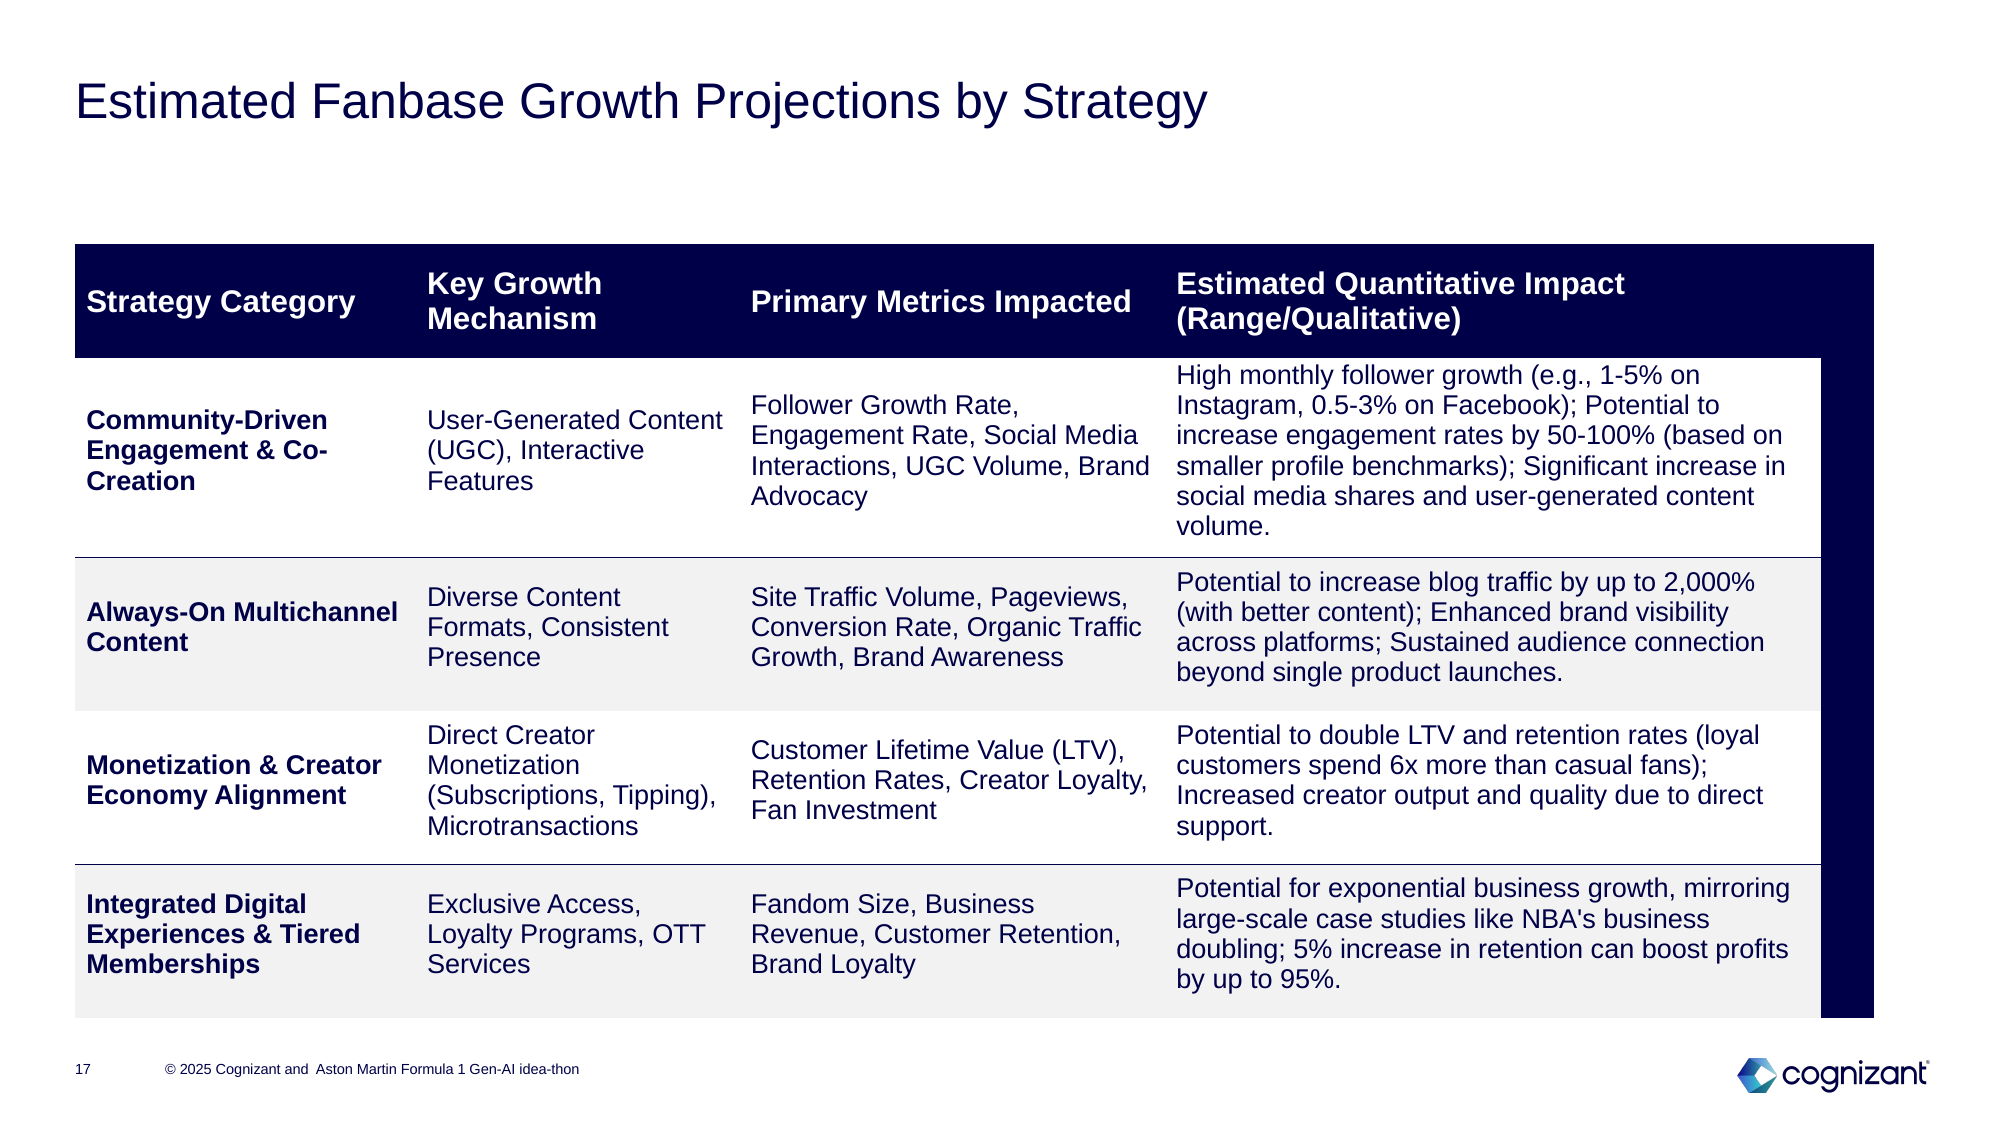

# Estimated Fanbase Growth Projections by Strategy
| Strategy Category | Key Growth Mechanism | Primary Metrics Impacted | Estimated Quantitative Impact (Range/Qualitative) |  |
| --- | --- | --- | --- | --- |
| Community-Driven Engagement & Co-Creation | User-Generated Content (UGC), Interactive Features | Follower Growth Rate, Engagement Rate, Social Media Interactions, UGC Volume, Brand Advocacy | High monthly follower growth (e.g., 1-5% on Instagram, 0.5-3% on Facebook); Potential to increase engagement rates by 50-100% (based on smaller profile benchmarks); Significant increase in social media shares and user-generated content volume. |  |
| Always-On Multichannel Content | Diverse Content Formats, Consistent Presence | Site Traffic Volume, Pageviews, Conversion Rate, Organic Traffic Growth, Brand Awareness | Potential to increase blog traffic by up to 2,000% (with better content); Enhanced brand visibility across platforms; Sustained audience connection beyond single product launches. |  |
| Monetization & Creator Economy Alignment | Direct Creator Monetization (Subscriptions, Tipping), Microtransactions | Customer Lifetime Value (LTV), Retention Rates, Creator Loyalty, Fan Investment | Potential to double LTV and retention rates (loyal customers spend 6x more than casual fans); Increased creator output and quality due to direct support. |  |
| Integrated Digital Experiences & Tiered Memberships | Exclusive Access, Loyalty Programs, OTT Services | Fandom Size, Business Revenue, Customer Retention, Brand Loyalty | Potential for exponential business growth, mirroring large-scale case studies like NBA's business doubling; 5% increase in retention can boost profits by up to 95%. |  |
17
© 2025 Cognizant and  Aston Martin Formula 1 Gen-AI idea-thon